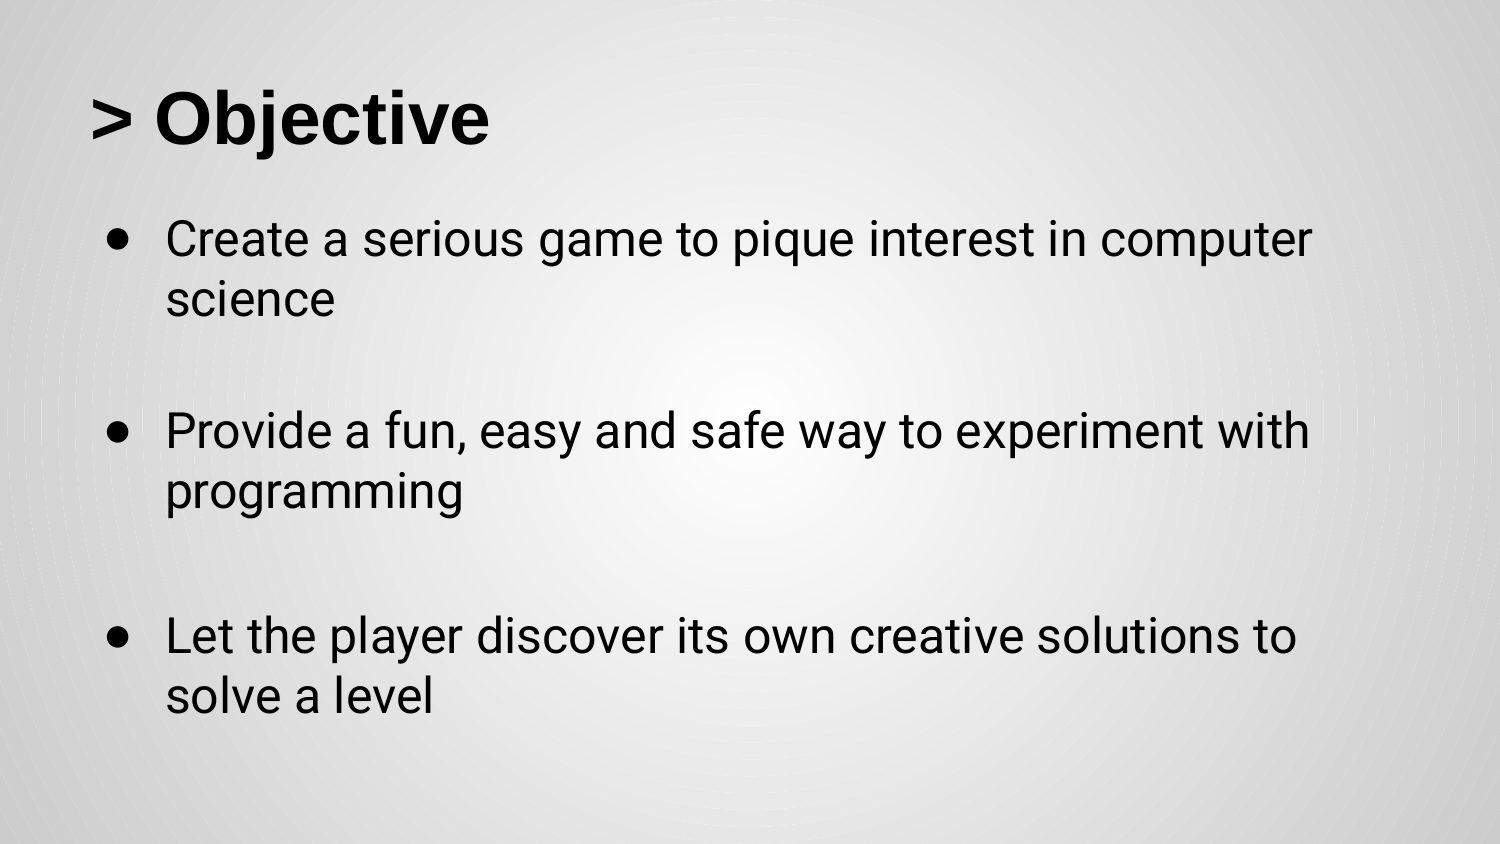

# > Objective
Create a serious game to pique interest in computer science

Provide a fun, easy and safe way to experiment with programming

Let the player discover its own creative solutions to solve a level